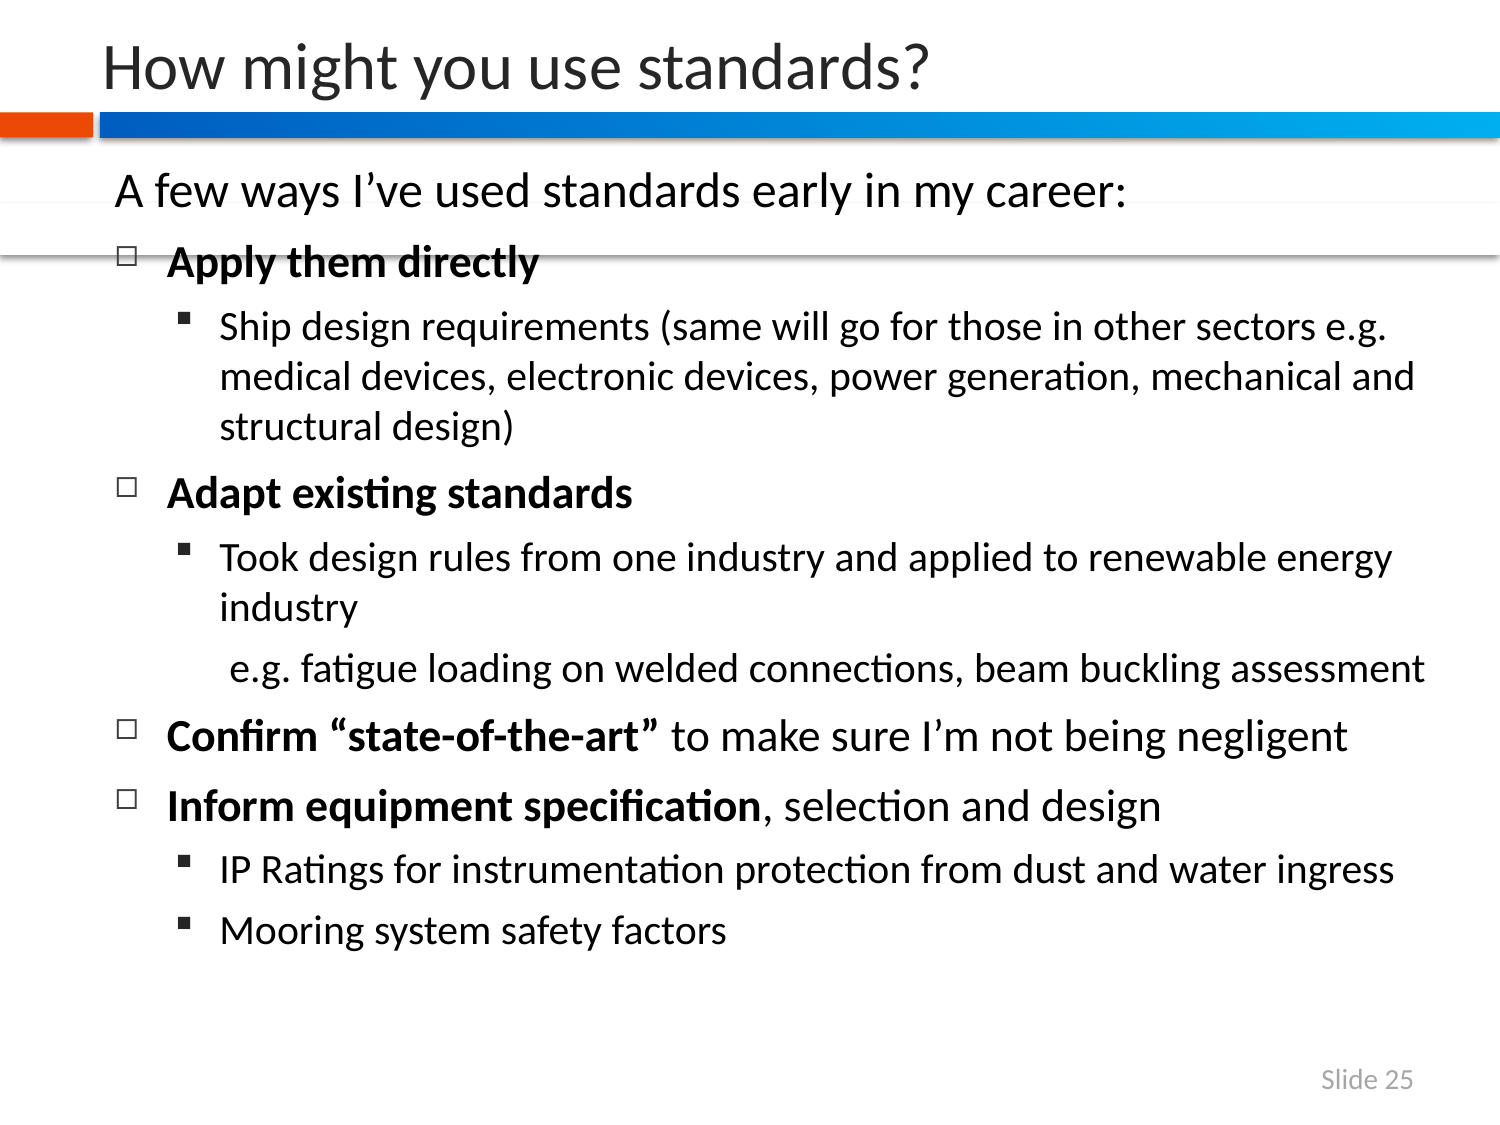

# How might you use standards?
A few ways I’ve used standards early in my career:
Apply them directly
Ship design requirements (same will go for those in other sectors e.g. medical devices, electronic devices, power generation, mechanical and structural design)
Adapt existing standards
Took design rules from one industry and applied to renewable energy industry
     e.g. fatigue loading on welded connections, beam buckling assessment
Confirm “state-of-the-art” to make sure I’m not being negligent
Inform equipment specification, selection and design
IP Ratings for instrumentation protection from dust and water ingress
Mooring system safety factors